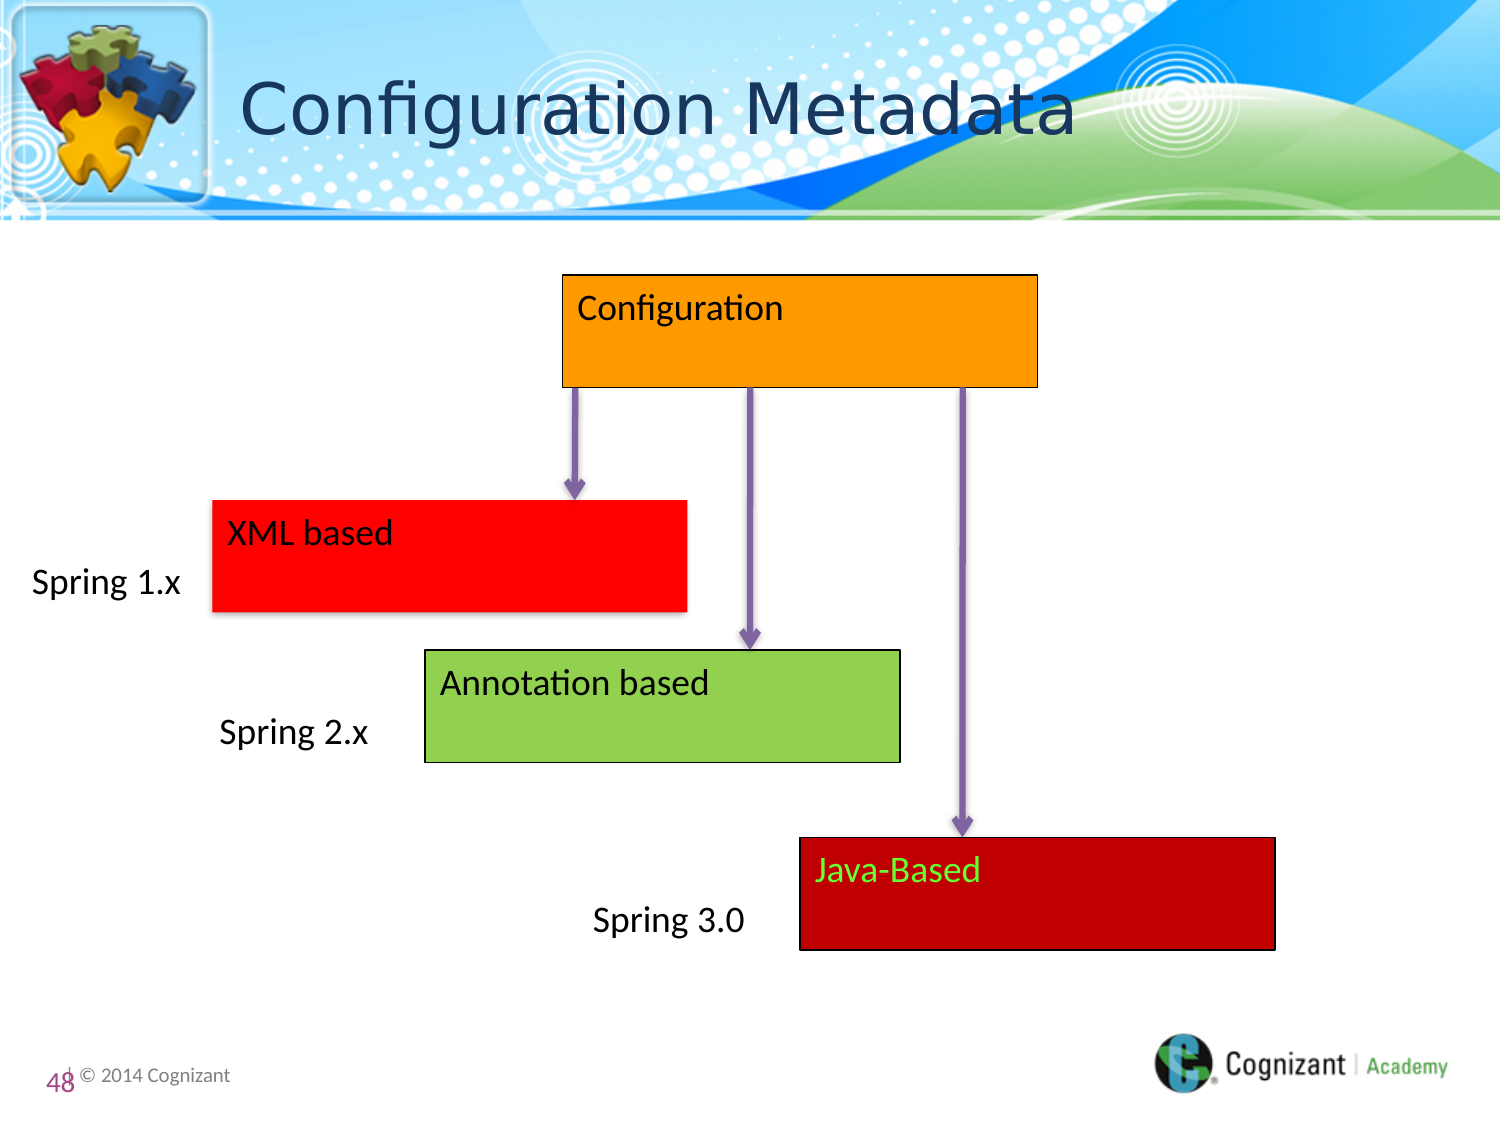

# Configuration Metadata
Configuration
XML based
Spring 1.x
Annotation based
Spring 2.x
Java-Based
Spring 3.0
48